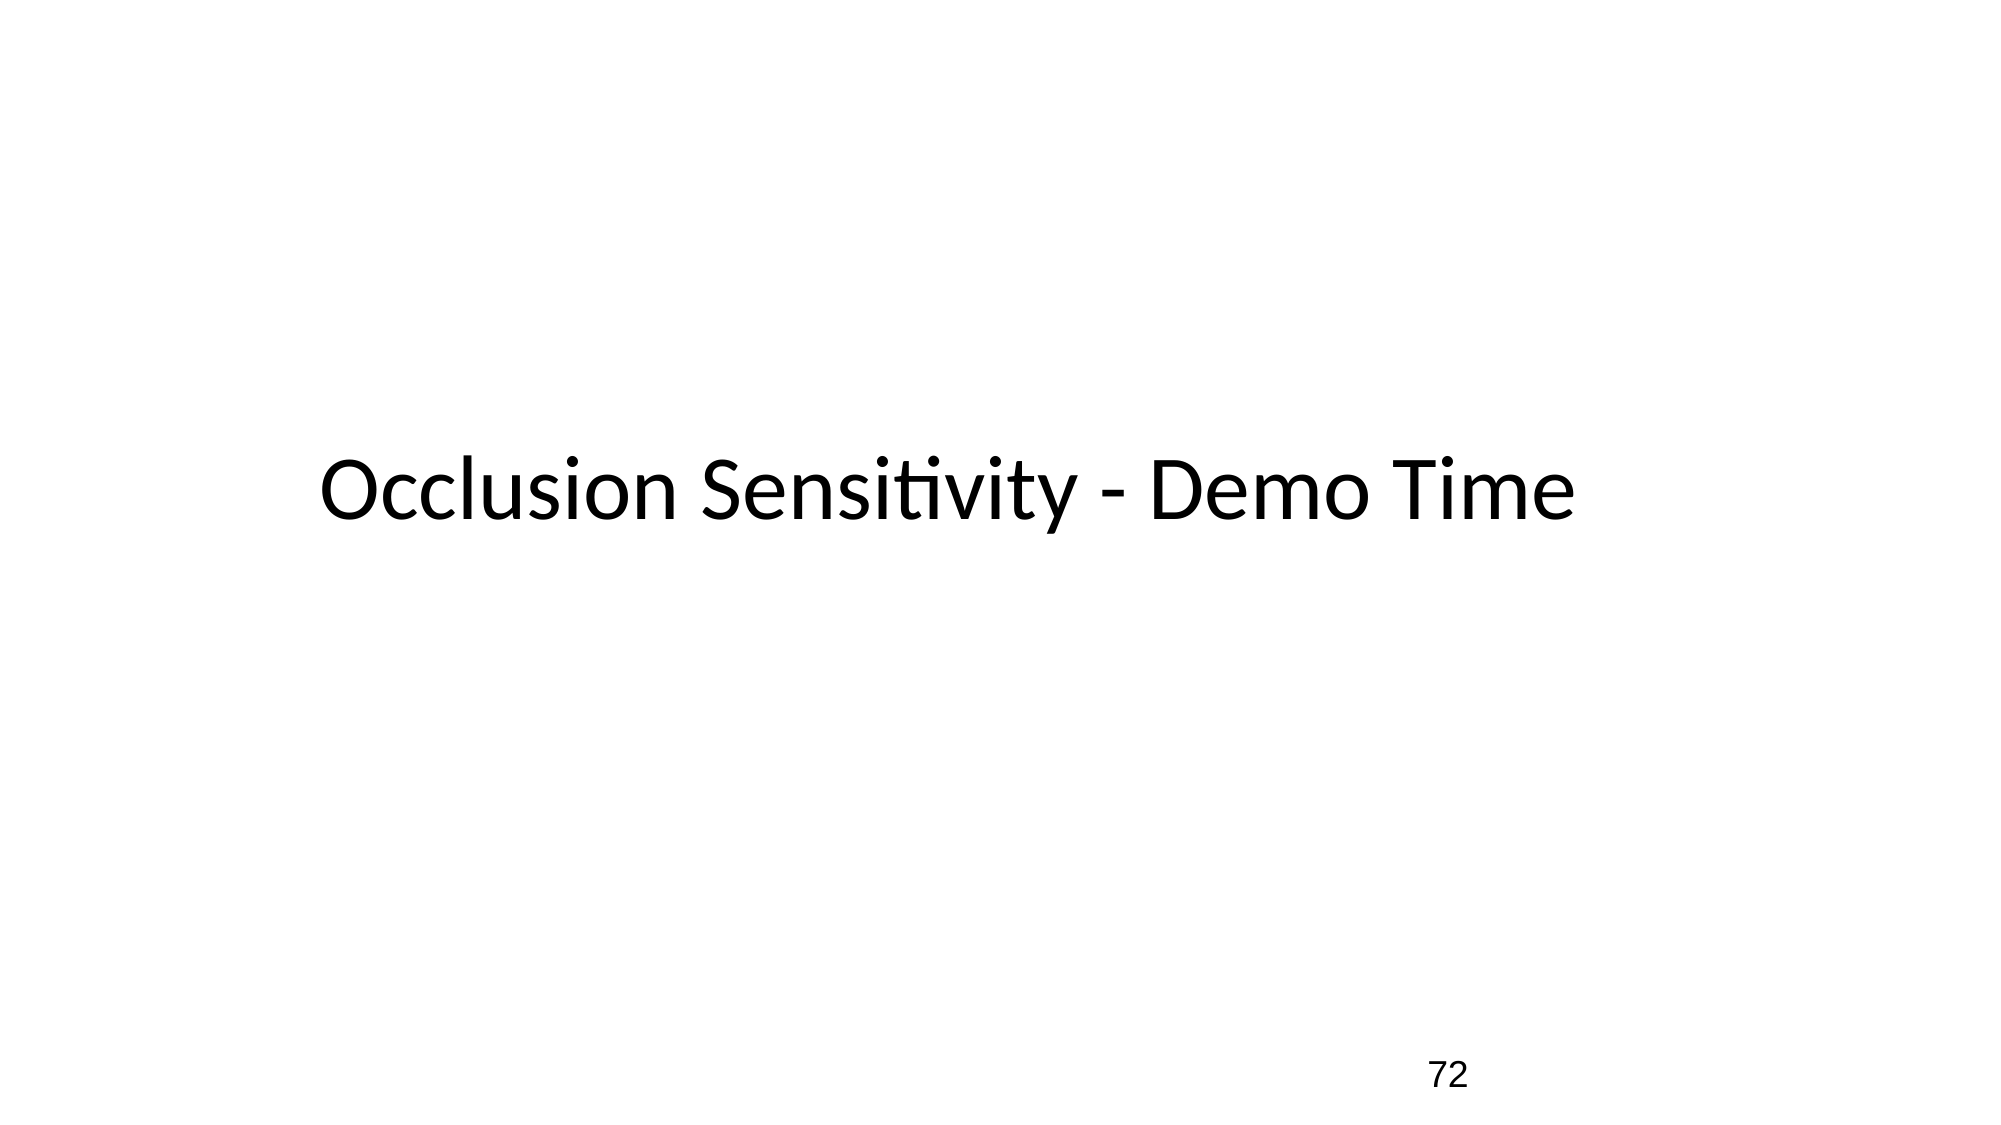

# Occlusion Sensitivity - Demo Time
72